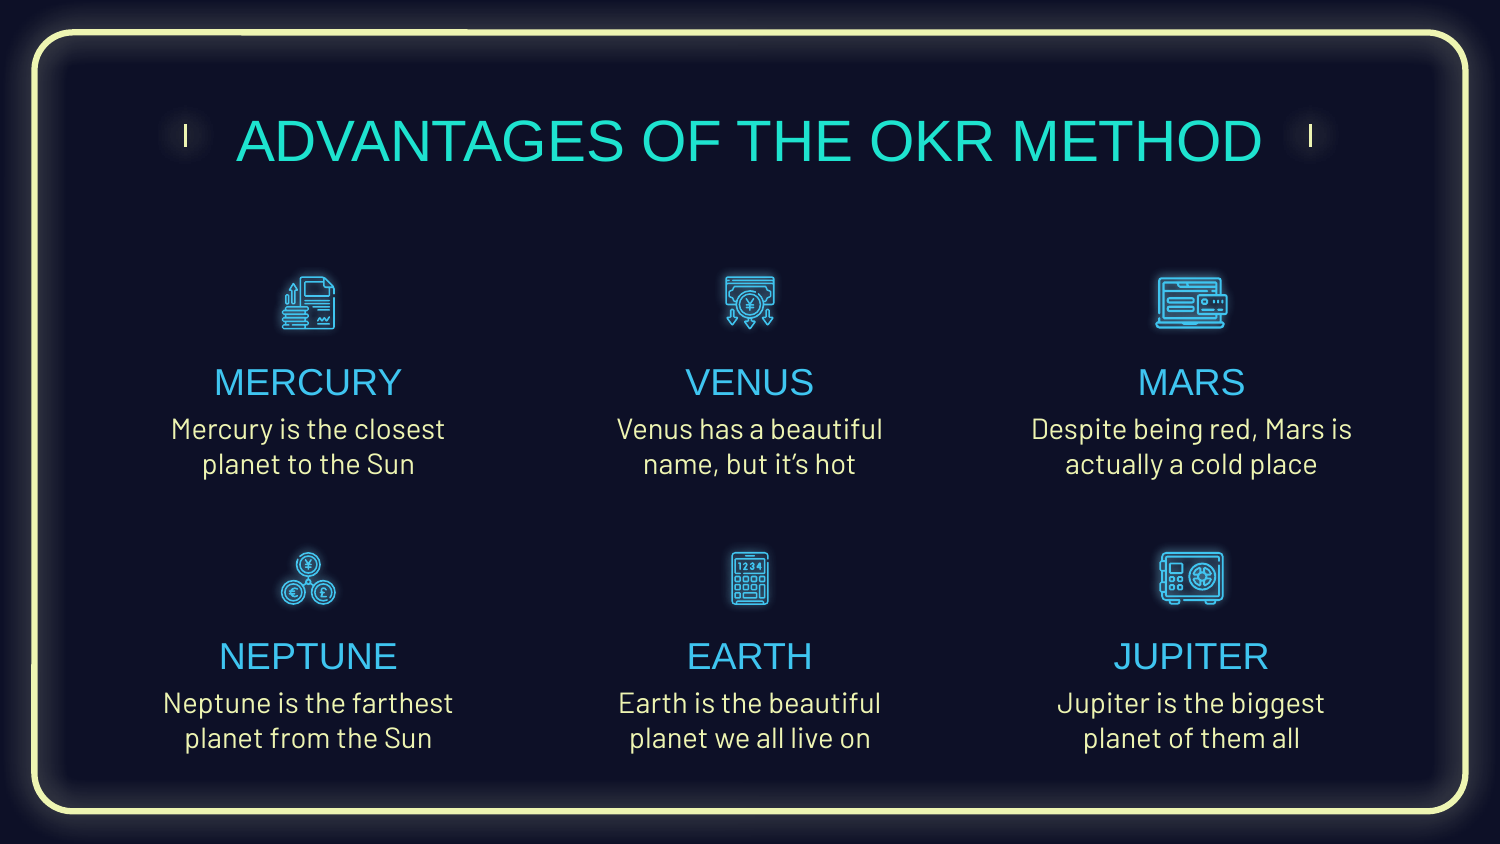

# ADVANTAGES OF THE OKR METHOD

MERCURY
VENUS
MARS
Mercury is the closest planet to the Sun
Venus has a beautiful name, but it’s hot
Despite being red, Mars is actually a cold place

NEPTUNE
EARTH
JUPITER
Neptune is the farthest planet from the Sun
Earth is the beautiful planet we all live on
Jupiter is the biggest planet of them all